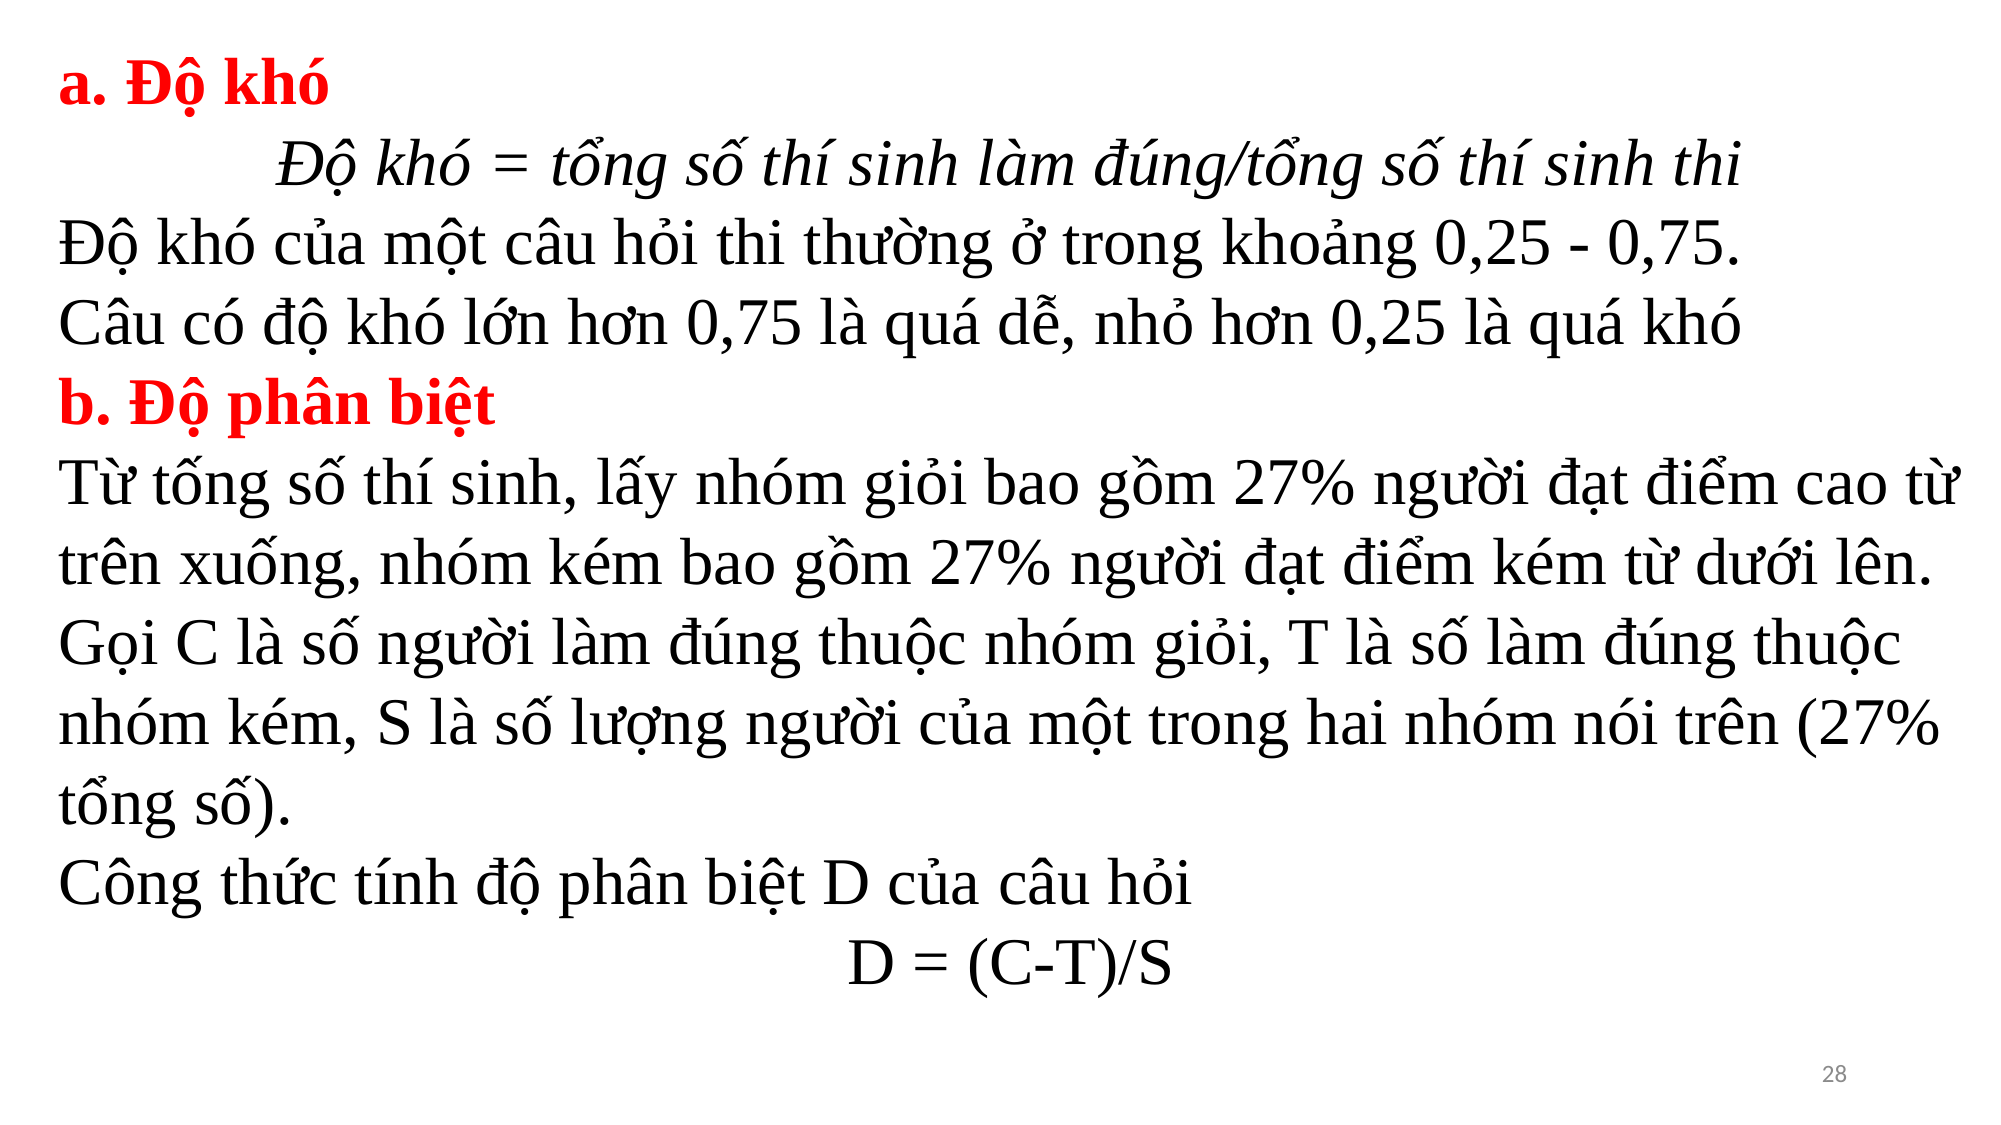

a. Độ khó
Độ khó = tổng số thí sinh làm đúng/tổng số thí sinh thi
Độ khó của một câu hỏi thi thường ở trong khoảng 0,25 - 0,75.
Câu có độ khó lớn hơn 0,75 là quá dễ, nhỏ hơn 0,25 là quá khó
b. Độ phân biệt
Từ tống số thí sinh, lấy nhóm giỏi bao gồm 27% người đạt điểm cao từ trên xuống, nhóm kém bao gồm 27% người đạt điểm kém từ dưới lên.
Gọi C là số người làm đúng thuộc nhóm giỏi, T là số làm đúng thuộc nhóm kém, S là số lượng người của một trong hai nhóm nói trên (27% tổng số).
Công thức tính độ phân biệt D của câu hỏi
D = (C-T)/S
28